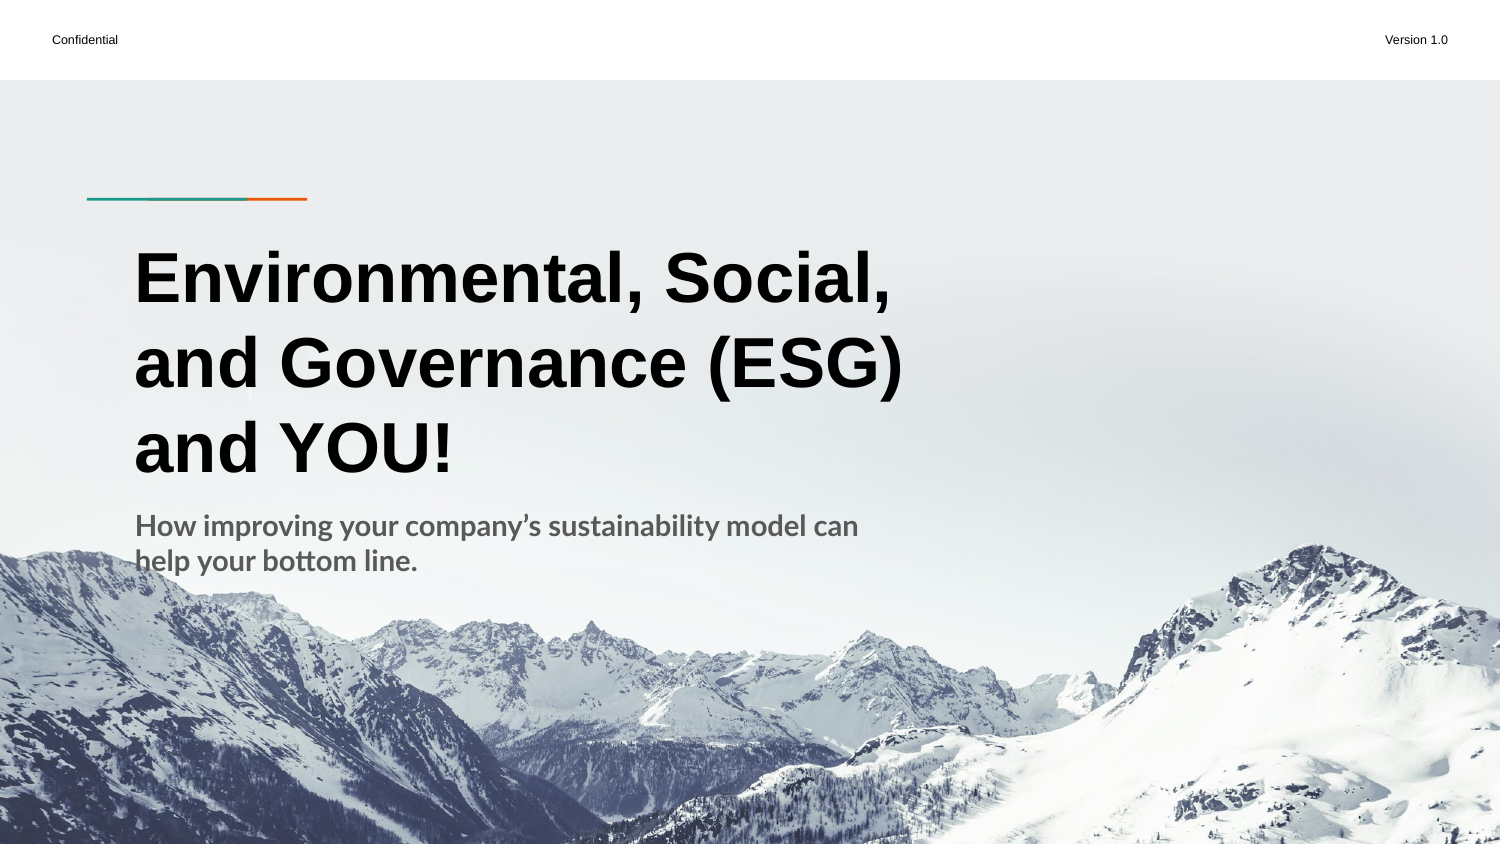

# Environmental, Social, and Governance (ESG) and YOU!
How improving your company’s sustainability model can help your bottom line.